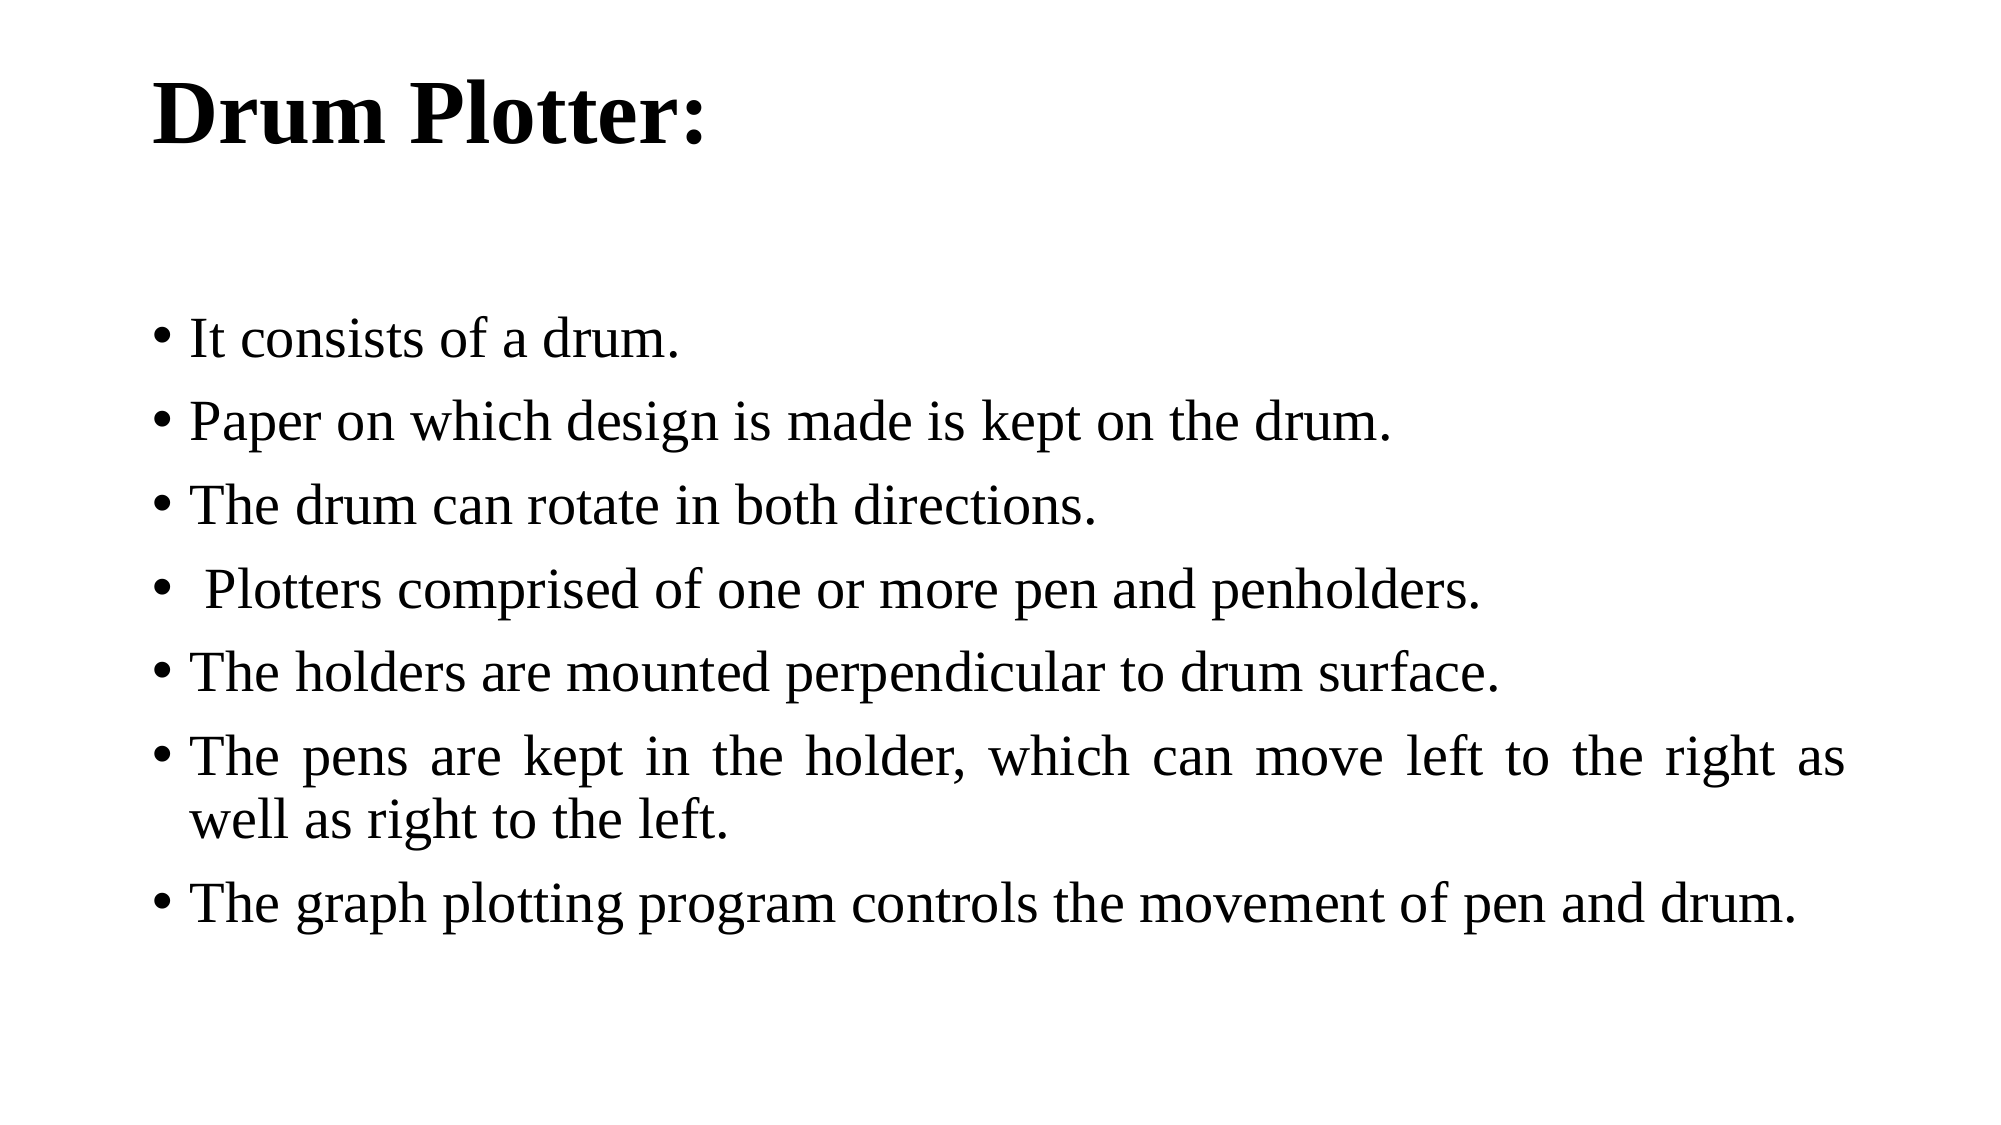

# Drum Plotter:
It consists of a drum.
Paper on which design is made is kept on the drum.
The drum can rotate in both directions.
 Plotters comprised of one or more pen and penholders.
The holders are mounted perpendicular to drum surface.
The pens are kept in the holder, which can move left to the right as well as right to the left.
The graph plotting program controls the movement of pen and drum.